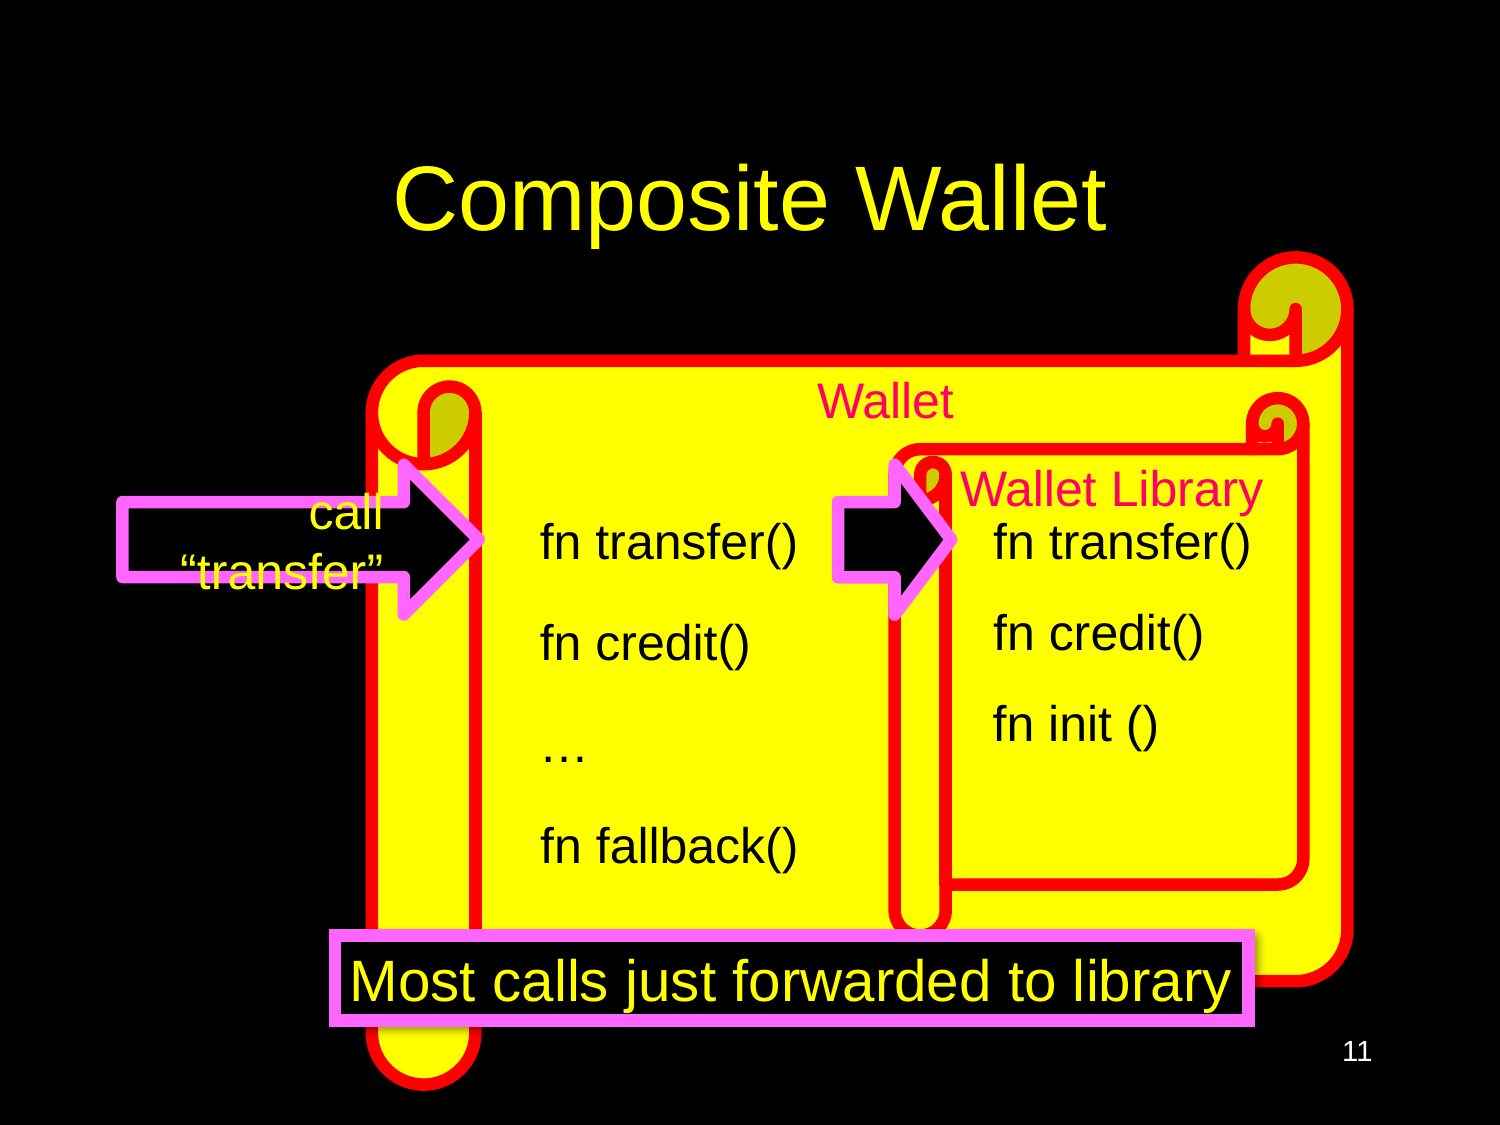

# Composite Wallet
Wallet
Wallet Library
fn transfer()
fn transfer()
fn credit()
fn init ()
fn credit()
…
fn fallback()

call “transfer”
Most calls just forwarded to library
11